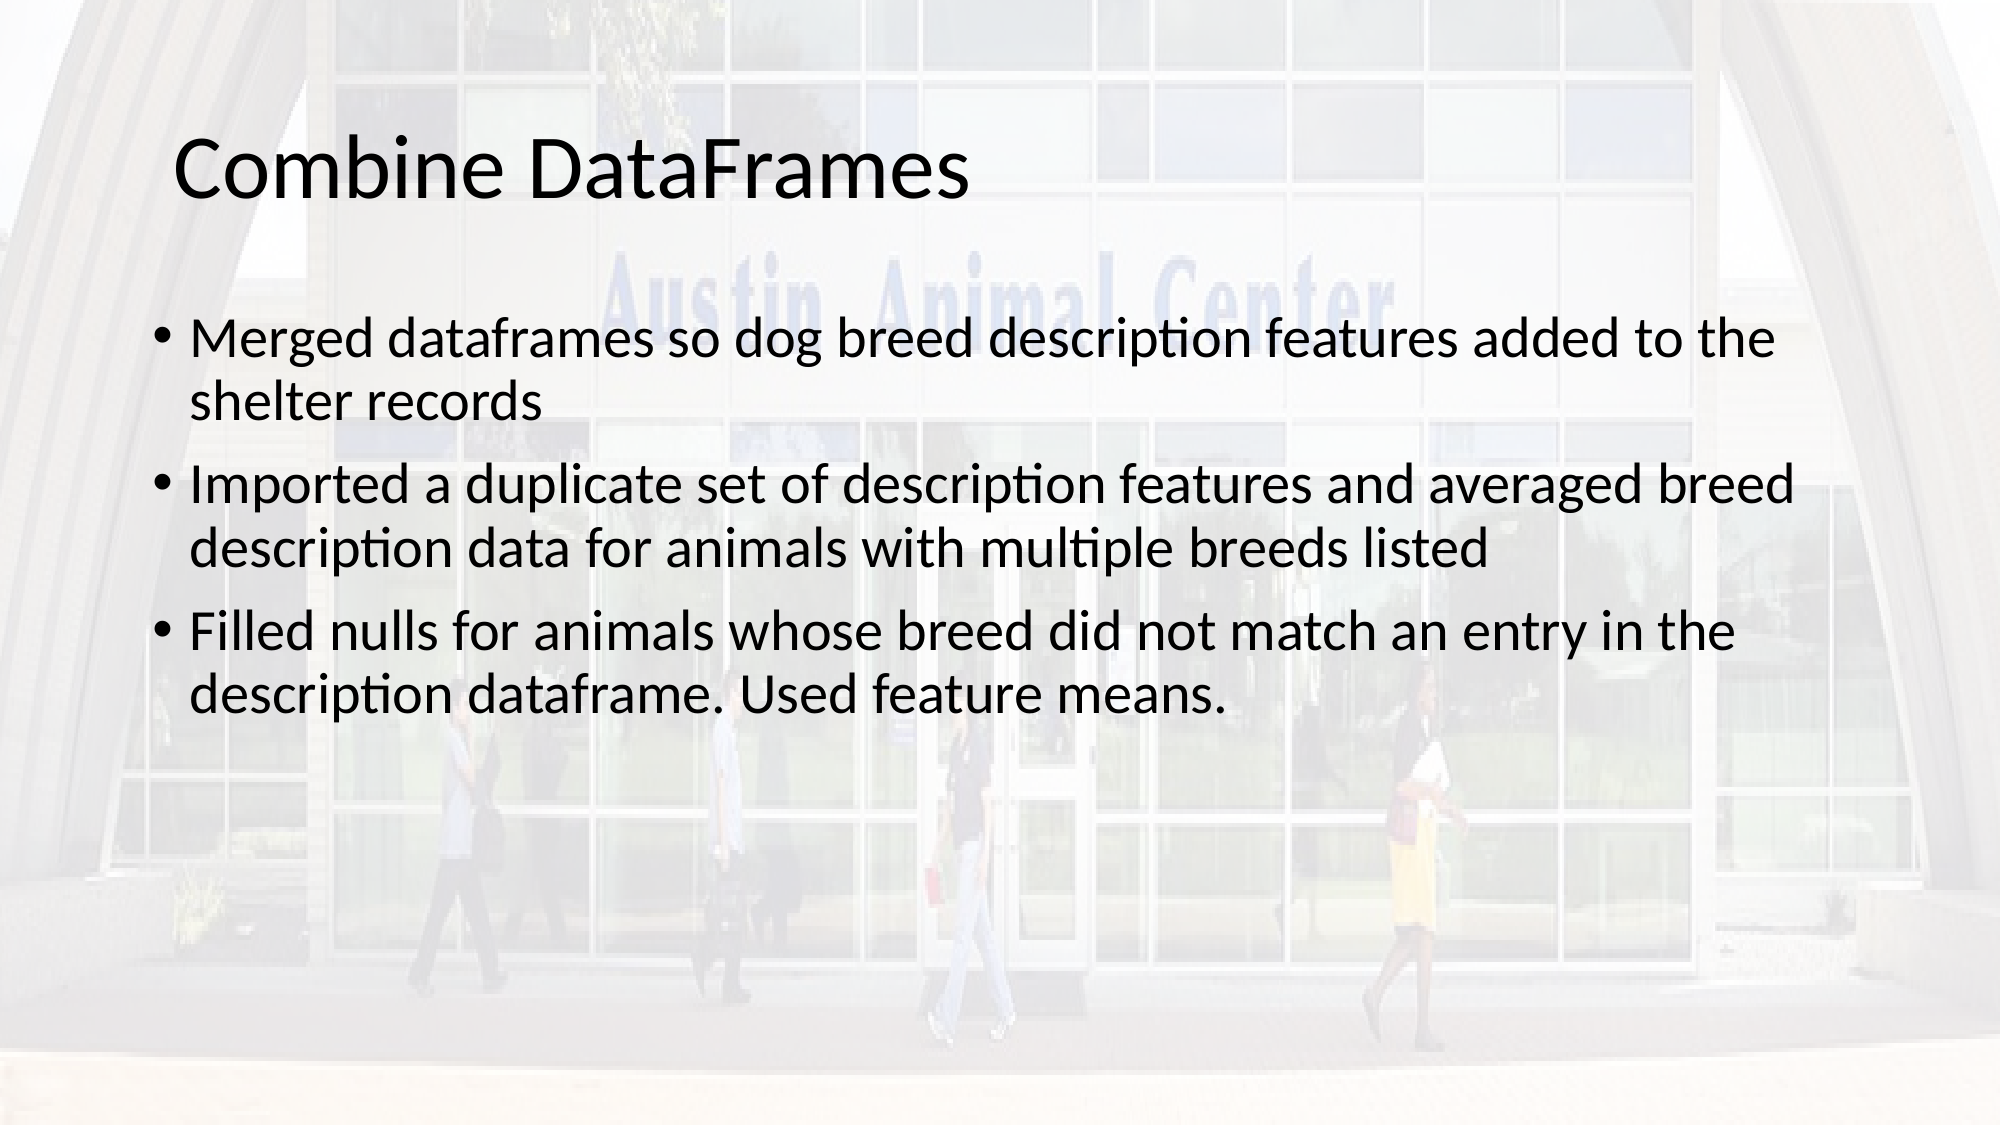

# Combine DataFrames
Merged dataframes so dog breed description features added to the shelter records
Imported a duplicate set of description features and averaged breed description data for animals with multiple breeds listed
Filled nulls for animals whose breed did not match an entry in the description dataframe. Used feature means.